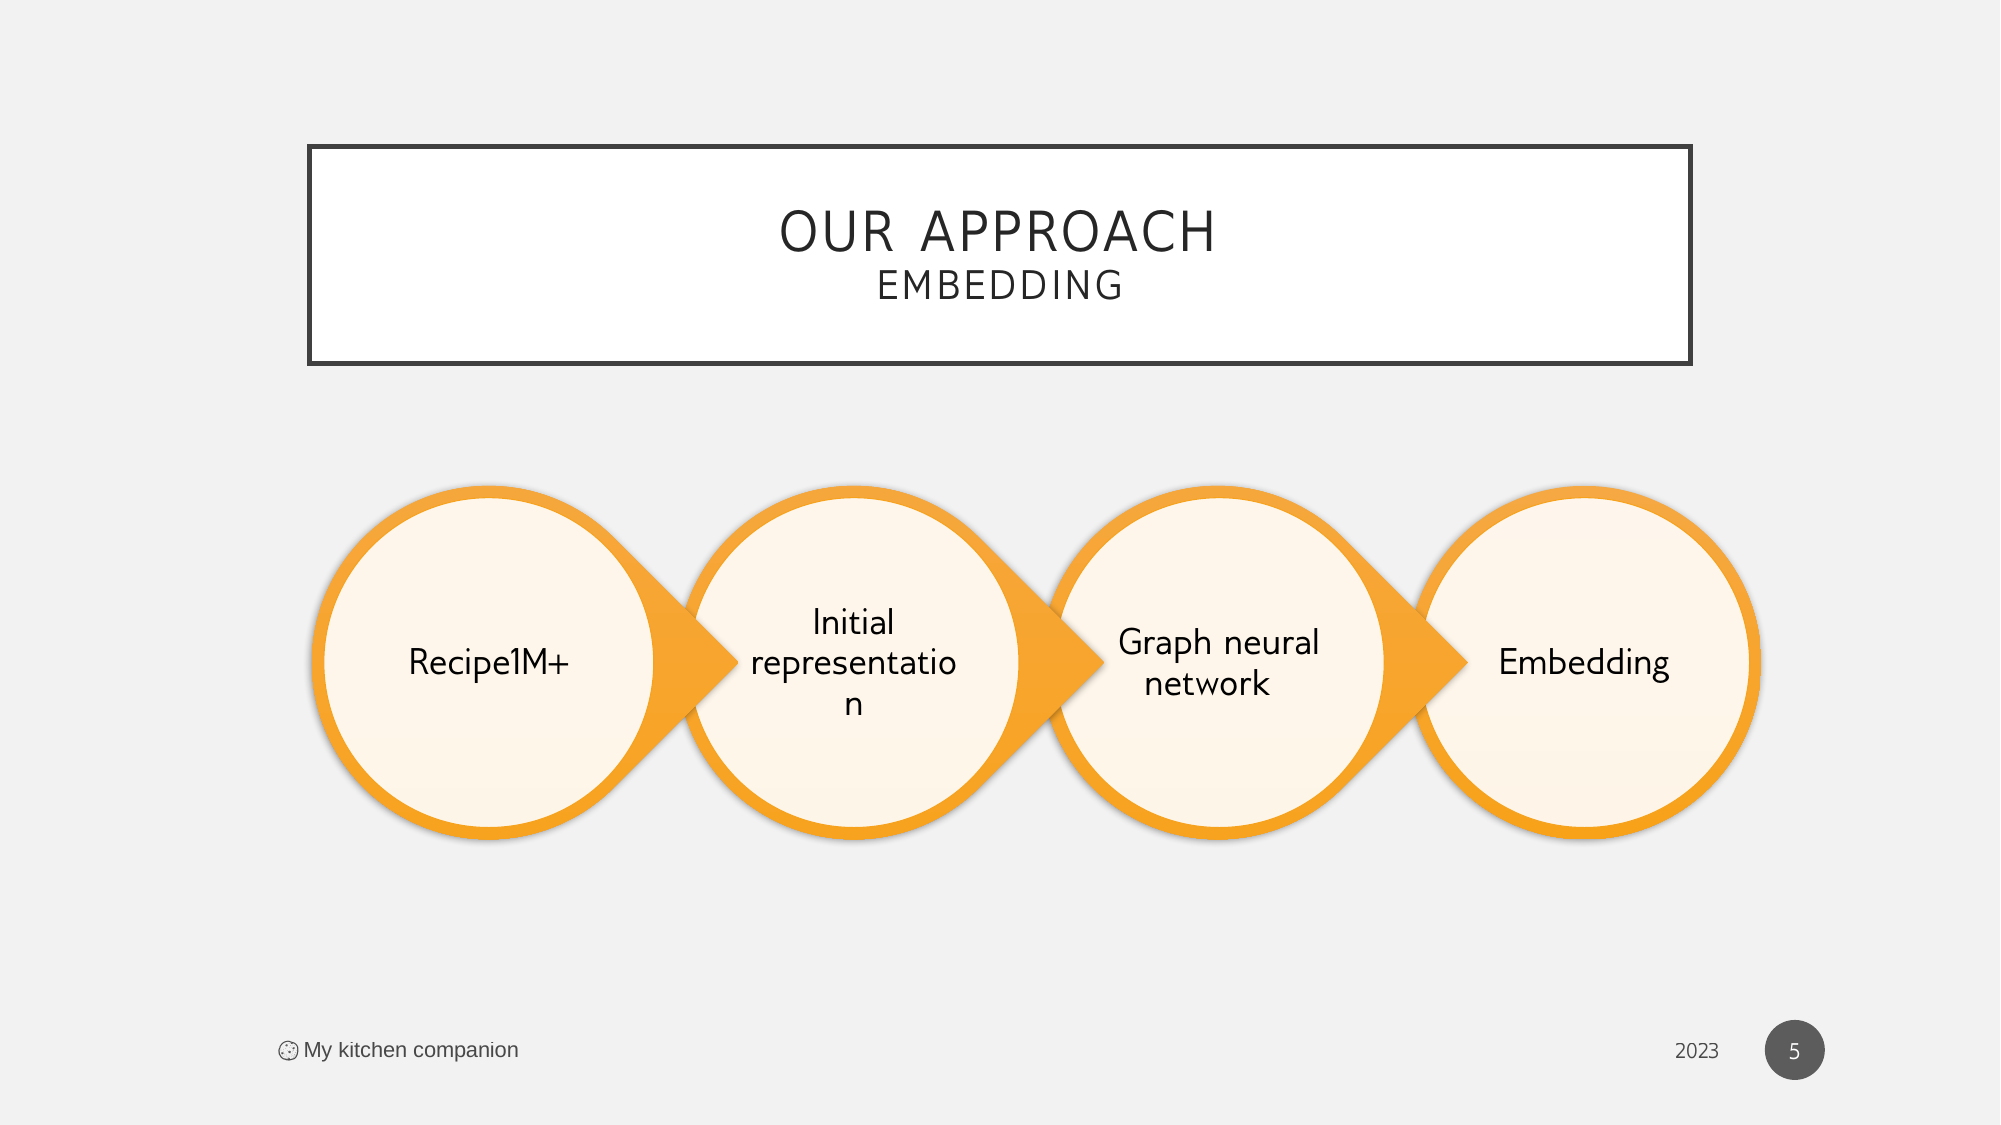

# Our approach embedding
Embedding
Graph neural network
Initial representation
Recipe1M+
5
🍪 My kitchen companion
2023